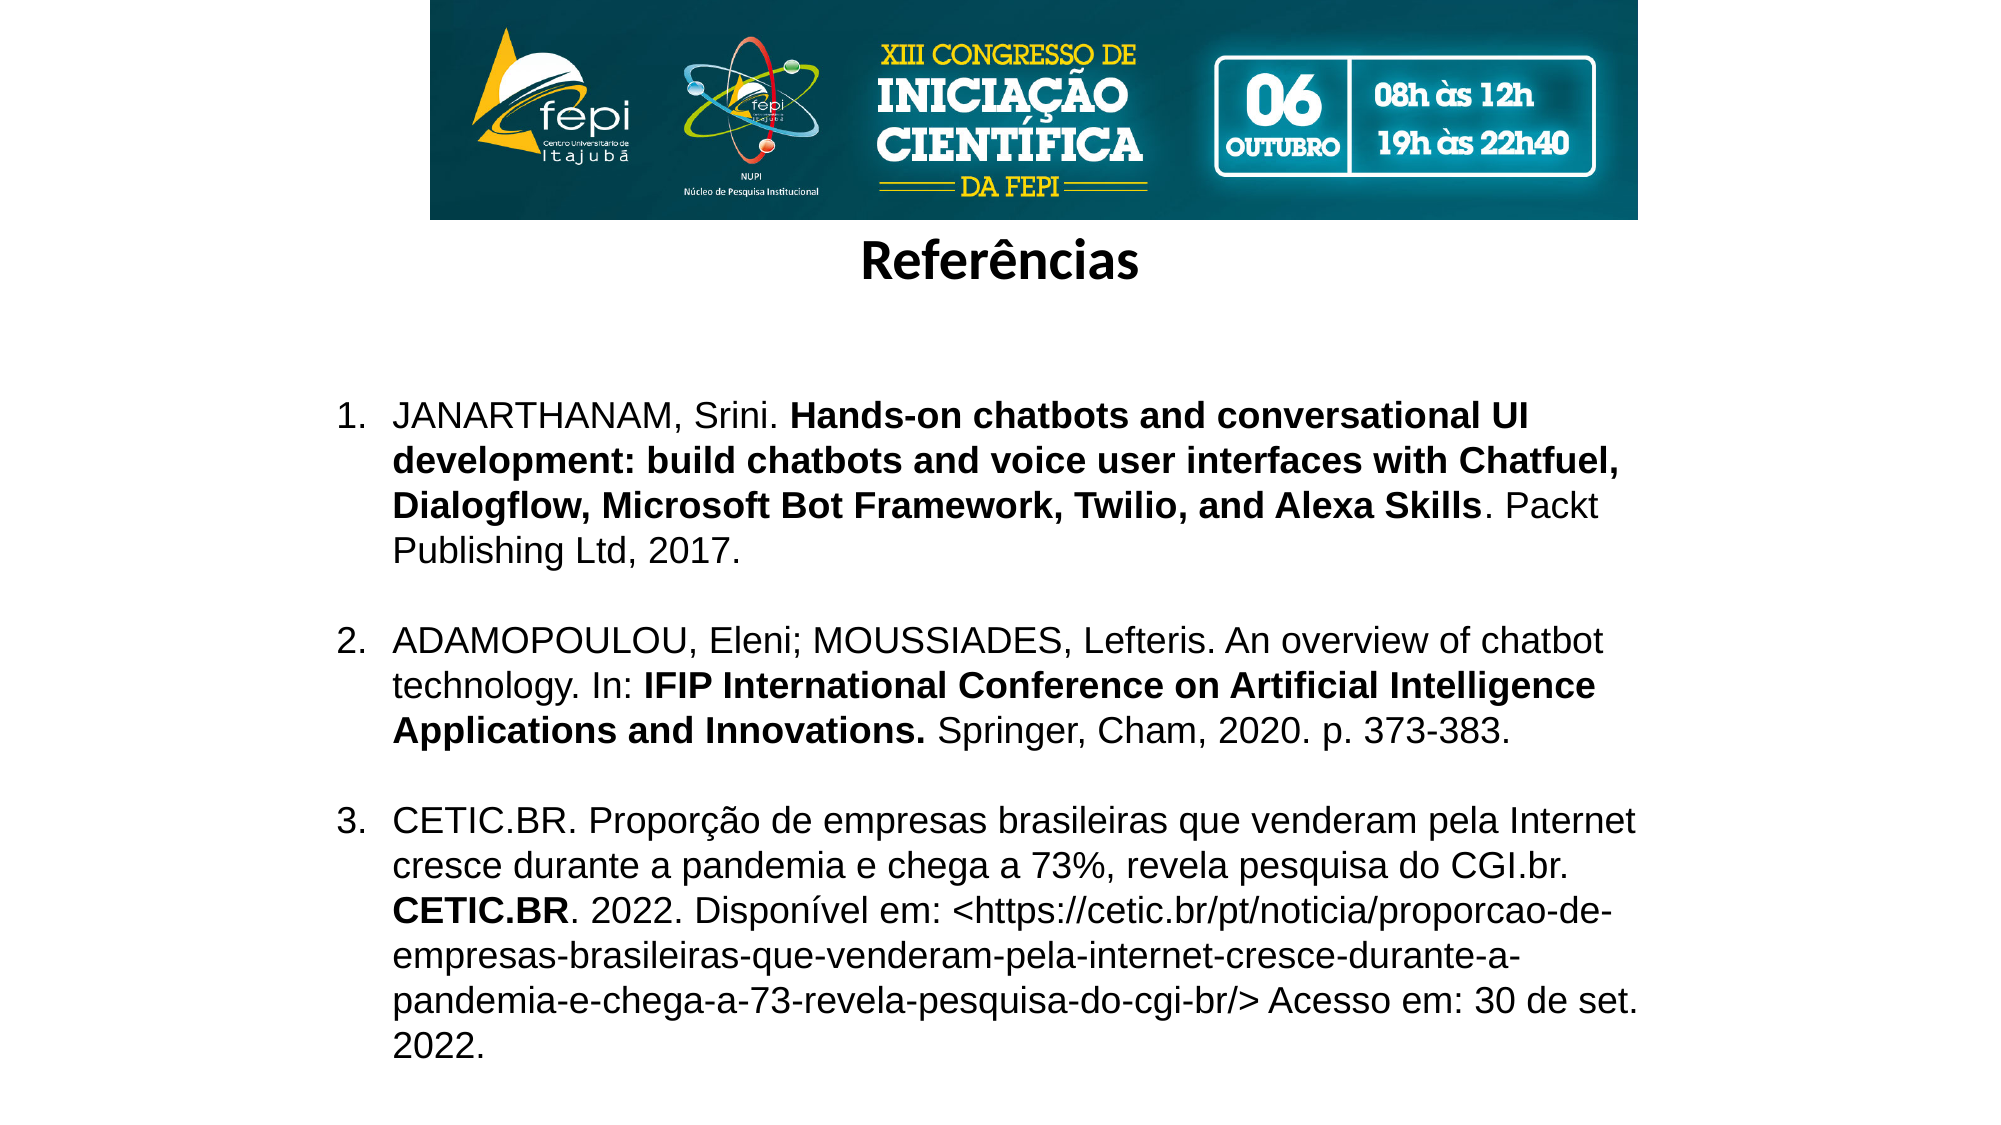

Referências

JANARTHANAM, Srini. Hands-on chatbots and conversational UI development: build chatbots and voice user interfaces with Chatfuel, Dialogflow, Microsoft Bot Framework, Twilio, and Alexa Skills. Packt Publishing Ltd, 2017.

ADAMOPOULOU, Eleni; MOUSSIADES, Lefteris. An overview of chatbot technology. In: IFIP International Conference on Artificial Intelligence Applications and Innovations. Springer, Cham, 2020. p. 373-383.

CETIC.BR. Proporção de empresas brasileiras que venderam pela Internet cresce durante a pandemia e chega a 73%, revela pesquisa do CGI.br. CETIC.BR. 2022. Disponível em: <https://cetic.br/pt/noticia/proporcao-de-empresas-brasileiras-que-venderam-pela-internet-cresce-durante-a-pandemia-e-chega-a-73-revela-pesquisa-do-cgi-br/> Acesso em: 30 de set. 2022.